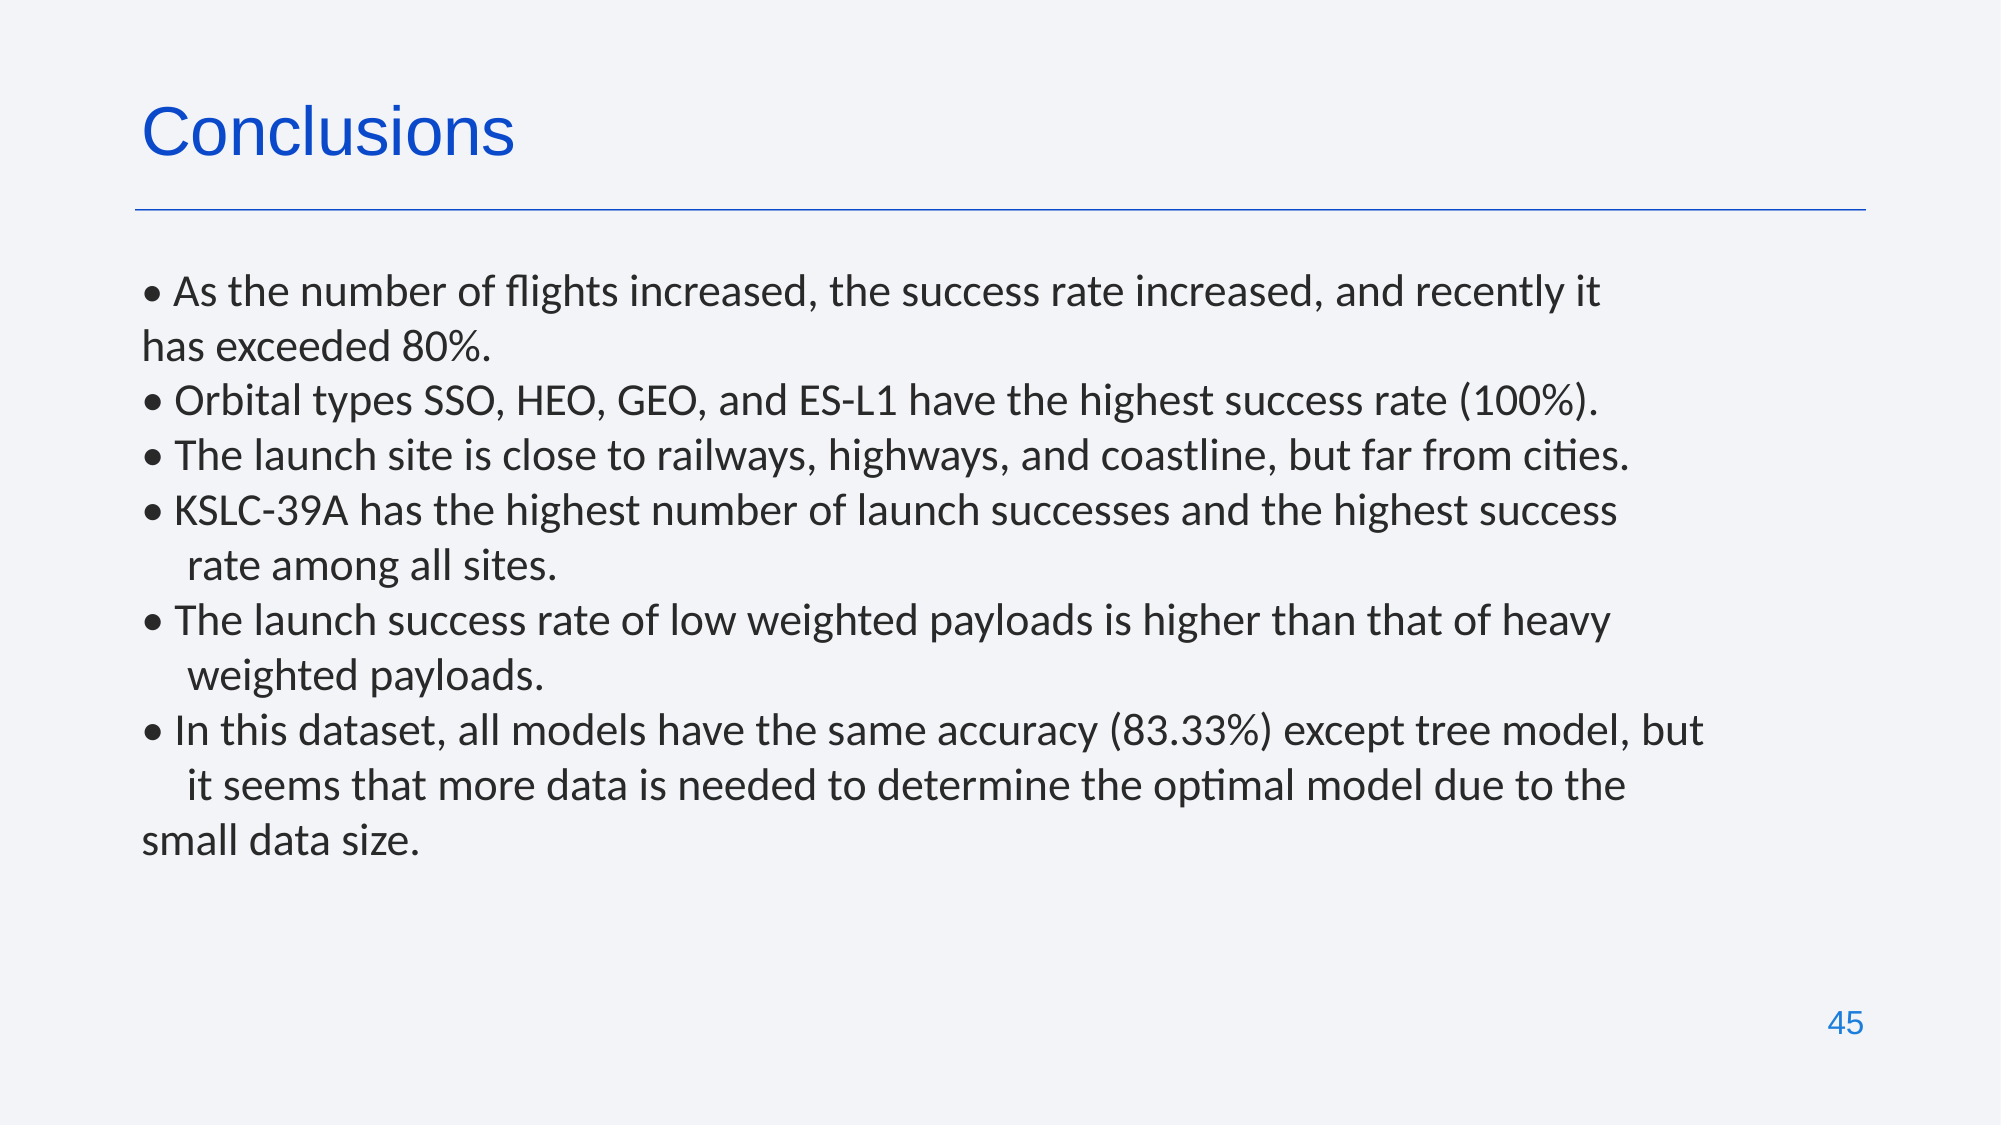

Conclusions
• As the number of flights increased, the success rate increased, and recently it
has exceeded 80%.
• Orbital types SSO, HEO, GEO, and ES-L1 have the highest success rate (100%).
• The launch site is close to railways, highways, and coastline, but far from cities.
• KSLC-39A has the highest number of launch successes and the highest success
 rate among all sites.
• The launch success rate of low weighted payloads is higher than that of heavy
 weighted payloads.
• In this dataset, all models have the same accuracy (83.33%) except tree model, but  it seems that more data is needed to determine the optimal model due to the    small data size.
45